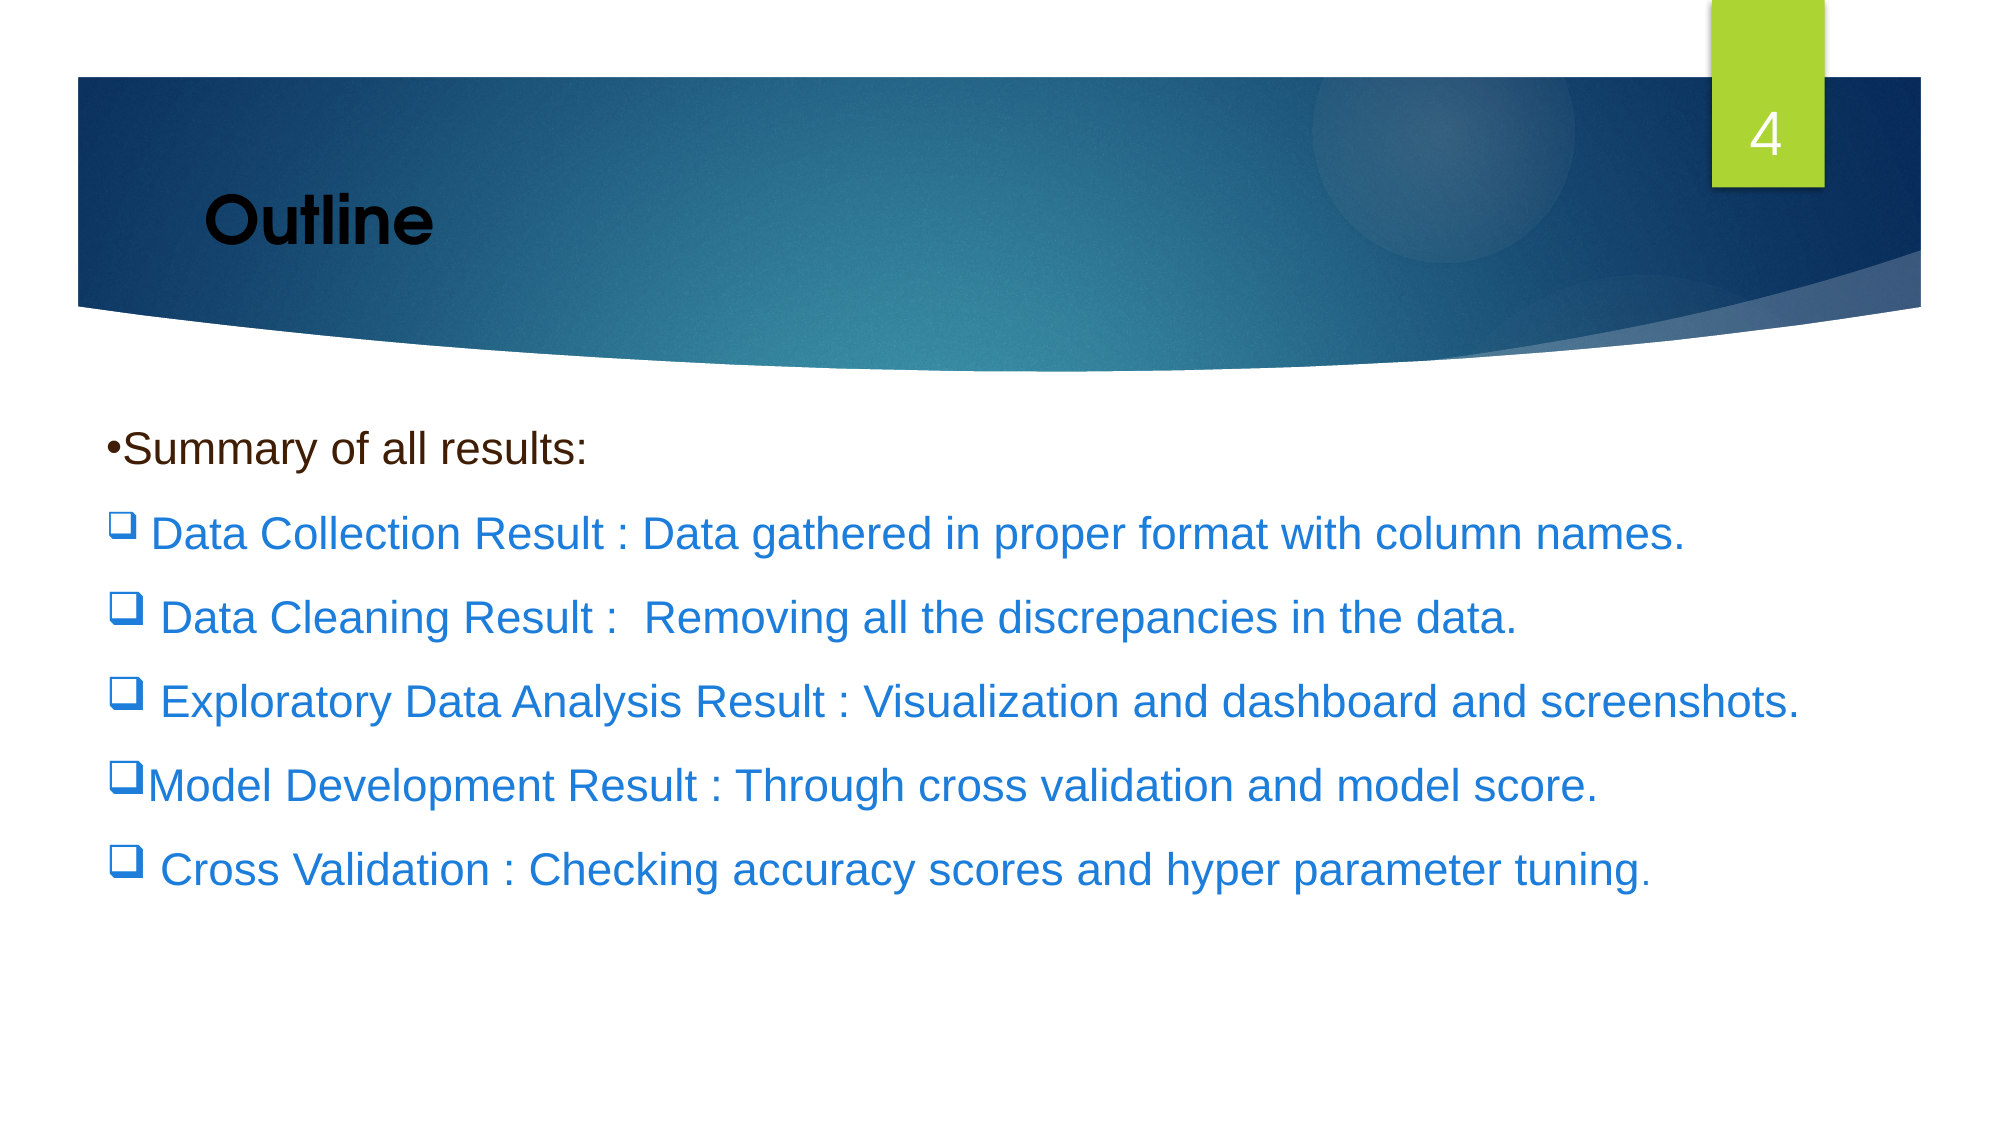

4
# Outline
Summary of all results:
 Data Collection Result : Data gathered in proper format with column names.
 Data Cleaning Result :  Removing all the discrepancies in the data.
 Exploratory Data Analysis Result : Visualization and dashboard and screenshots.
Model Development Result : Through cross validation and model score.
 Cross Validation : Checking accuracy scores and hyper parameter tuning.